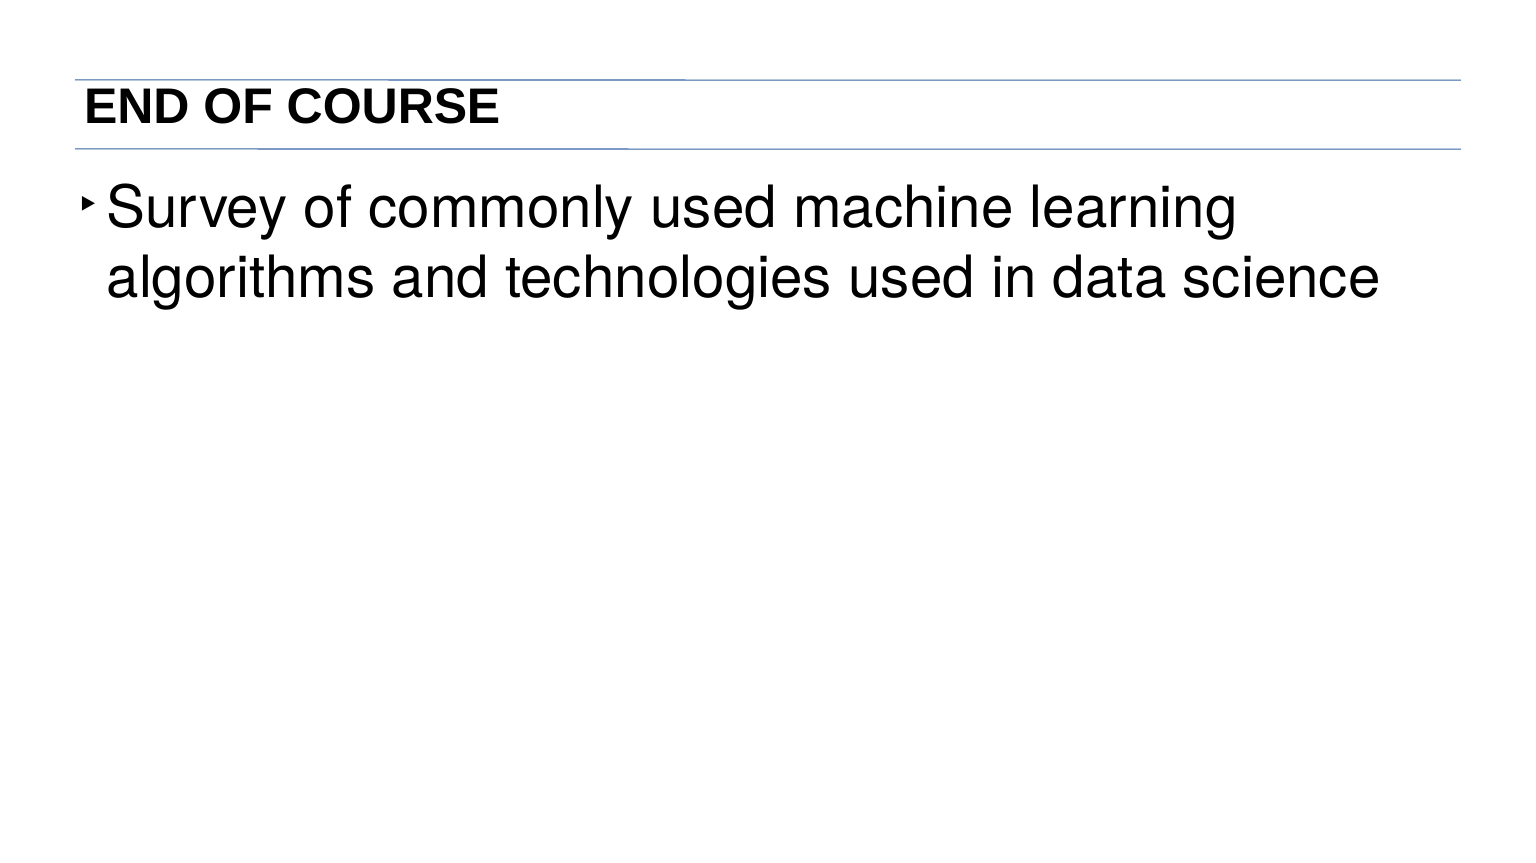

END OF COURSE
Survey of commonly used machine learning algorithms and technologies used in data science